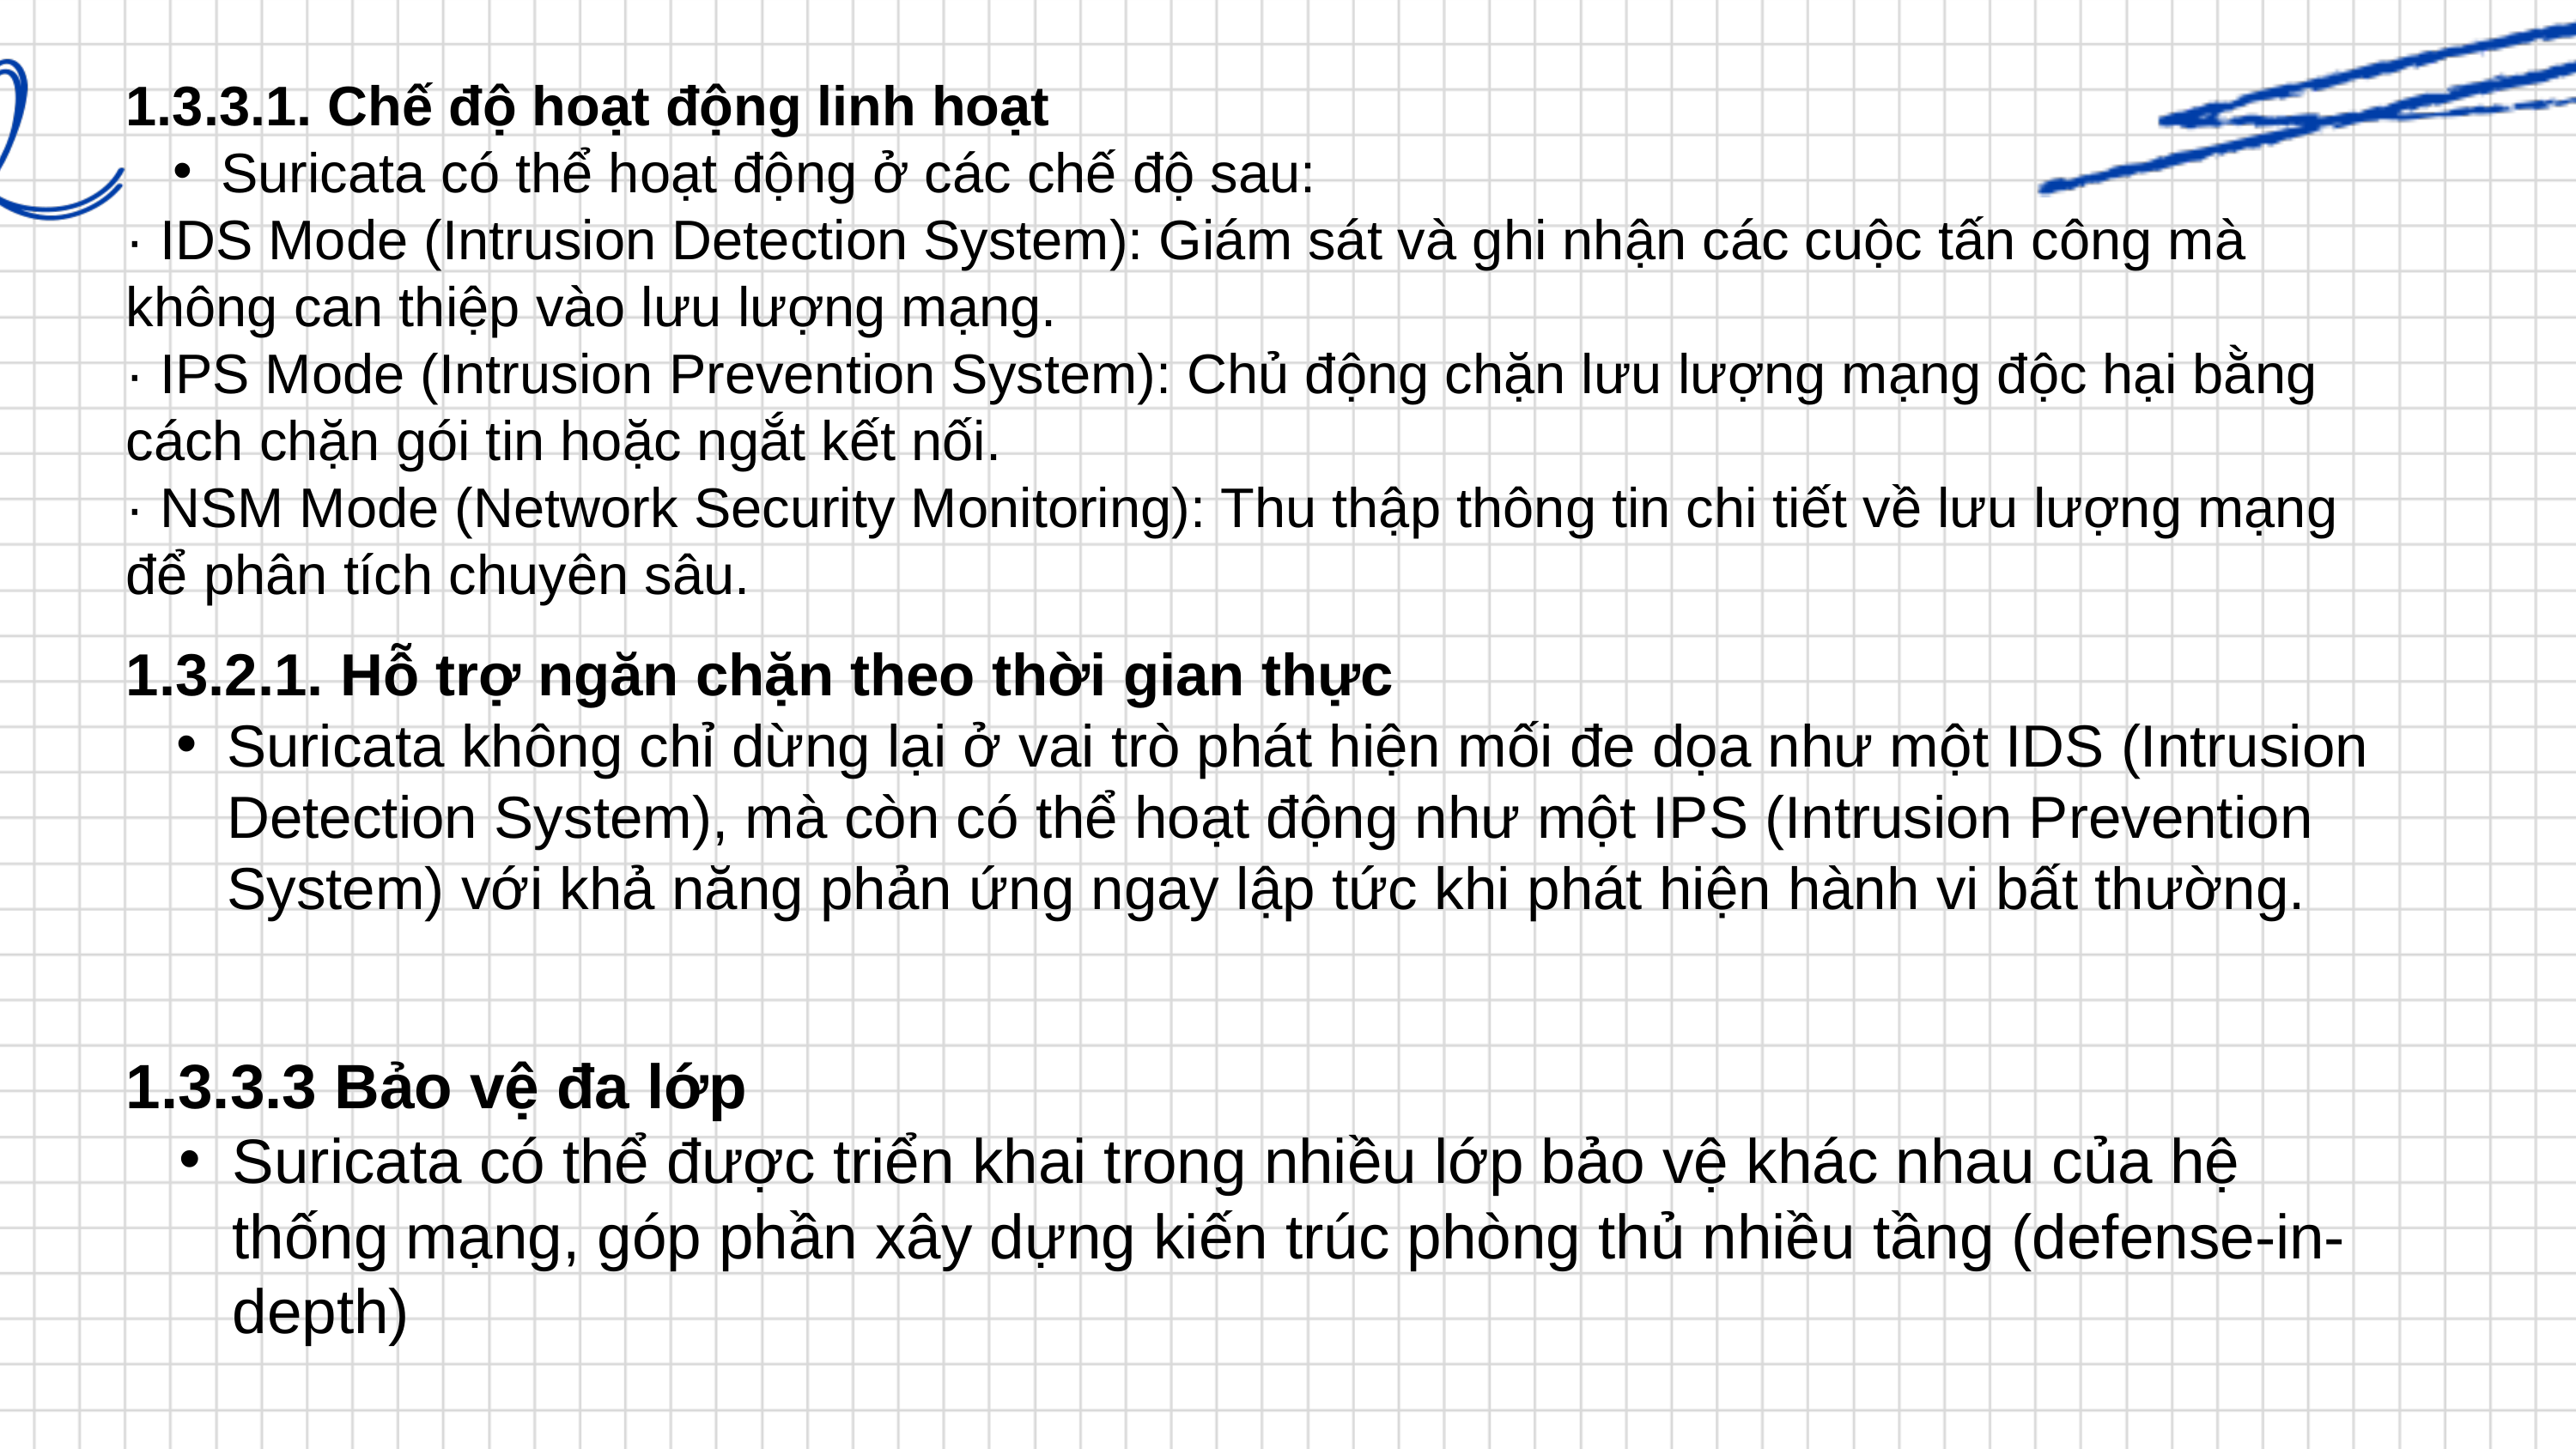

1.3.3.1. Chế độ hoạt động linh hoạt
Suricata có thể hoạt động ở các chế độ sau:
· IDS Mode (Intrusion Detection System): Giám sát và ghi nhận các cuộc tấn công mà không can thiệp vào lưu lượng mạng.
· IPS Mode (Intrusion Prevention System): Chủ động chặn lưu lượng mạng độc hại bằng cách chặn gói tin hoặc ngắt kết nối.
· NSM Mode (Network Security Monitoring): Thu thập thông tin chi tiết về lưu lượng mạng để phân tích chuyên sâu.
1.3.2.1. Hỗ trợ ngăn chặn theo thời gian thực
Suricata không chỉ dừng lại ở vai trò phát hiện mối đe dọa như một IDS (Intrusion Detection System), mà còn có thể hoạt động như một IPS (Intrusion Prevention System) với khả năng phản ứng ngay lập tức khi phát hiện hành vi bất thường.
1.3.3.3 Bảo vệ đa lớp
Suricata có thể được triển khai trong nhiều lớp bảo vệ khác nhau của hệ thống mạng, góp phần xây dựng kiến trúc phòng thủ nhiều tầng (defense-in-depth)